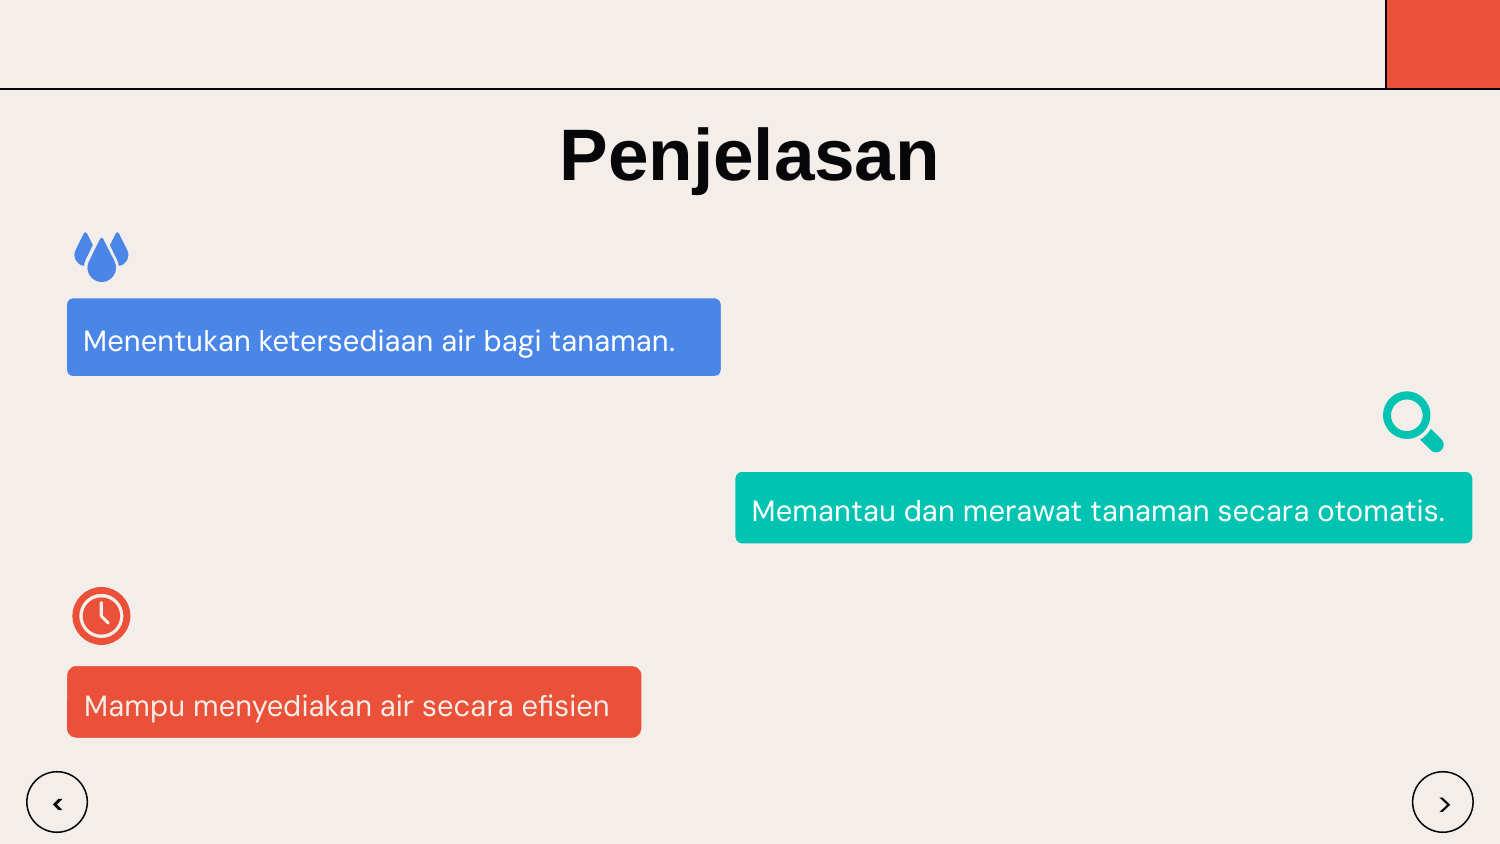

# Penjelasan

Menentukan ketersediaan air bagi tanaman.

Memantau dan merawat tanaman secara otomatis.

Mampu menyediakan air secara efisien
<
>